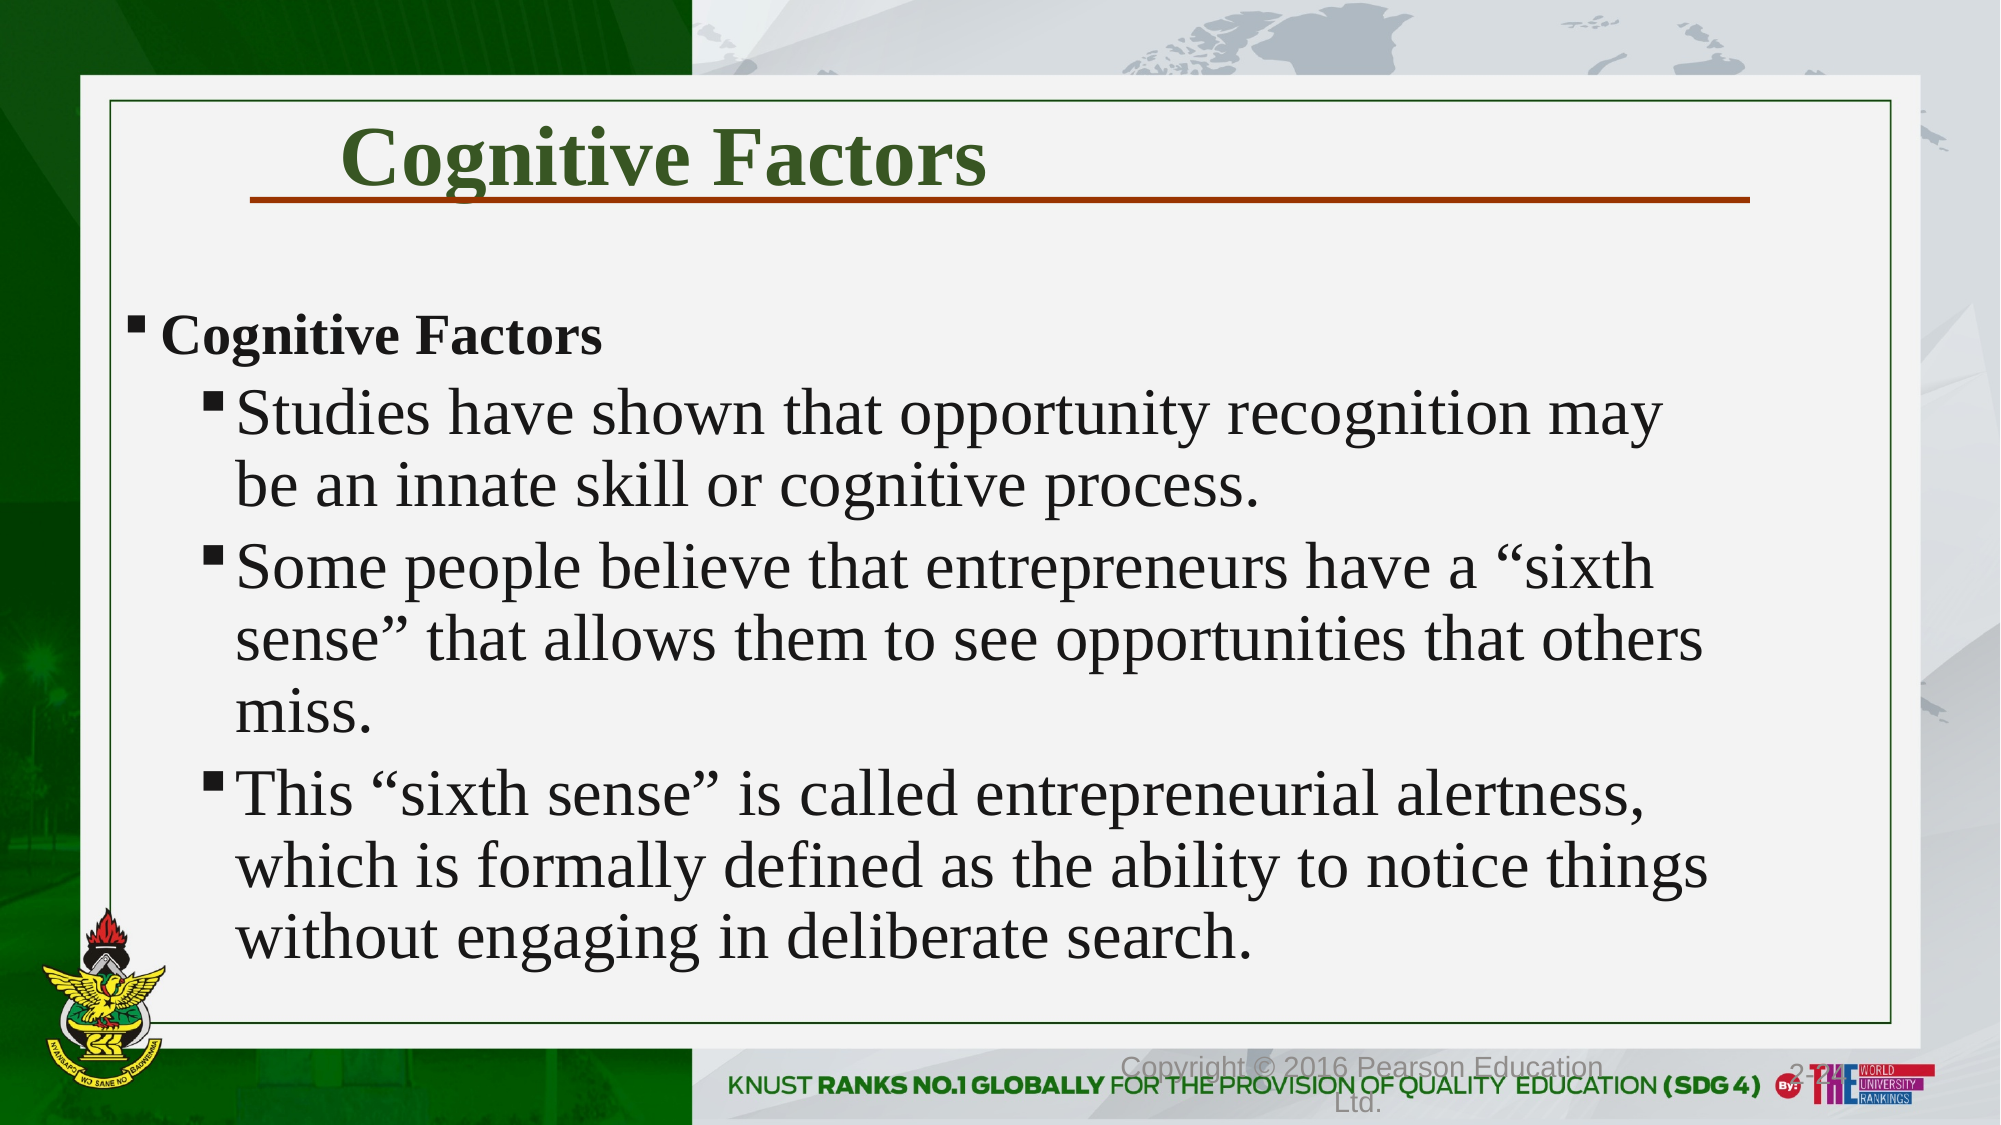

# Cognitive Factors

Cognitive Factors
Studies have shown that opportunity recognition may be an innate skill or cognitive process.
Some people believe that entrepreneurs have a “sixth sense” that allows them to see opportunities that others miss.
This “sixth sense” is called entrepreneurial alertness, which is formally defined as the ability to notice things without engaging in deliberate search.
Copyright © 2016 Pearson Education Ltd.
2-24